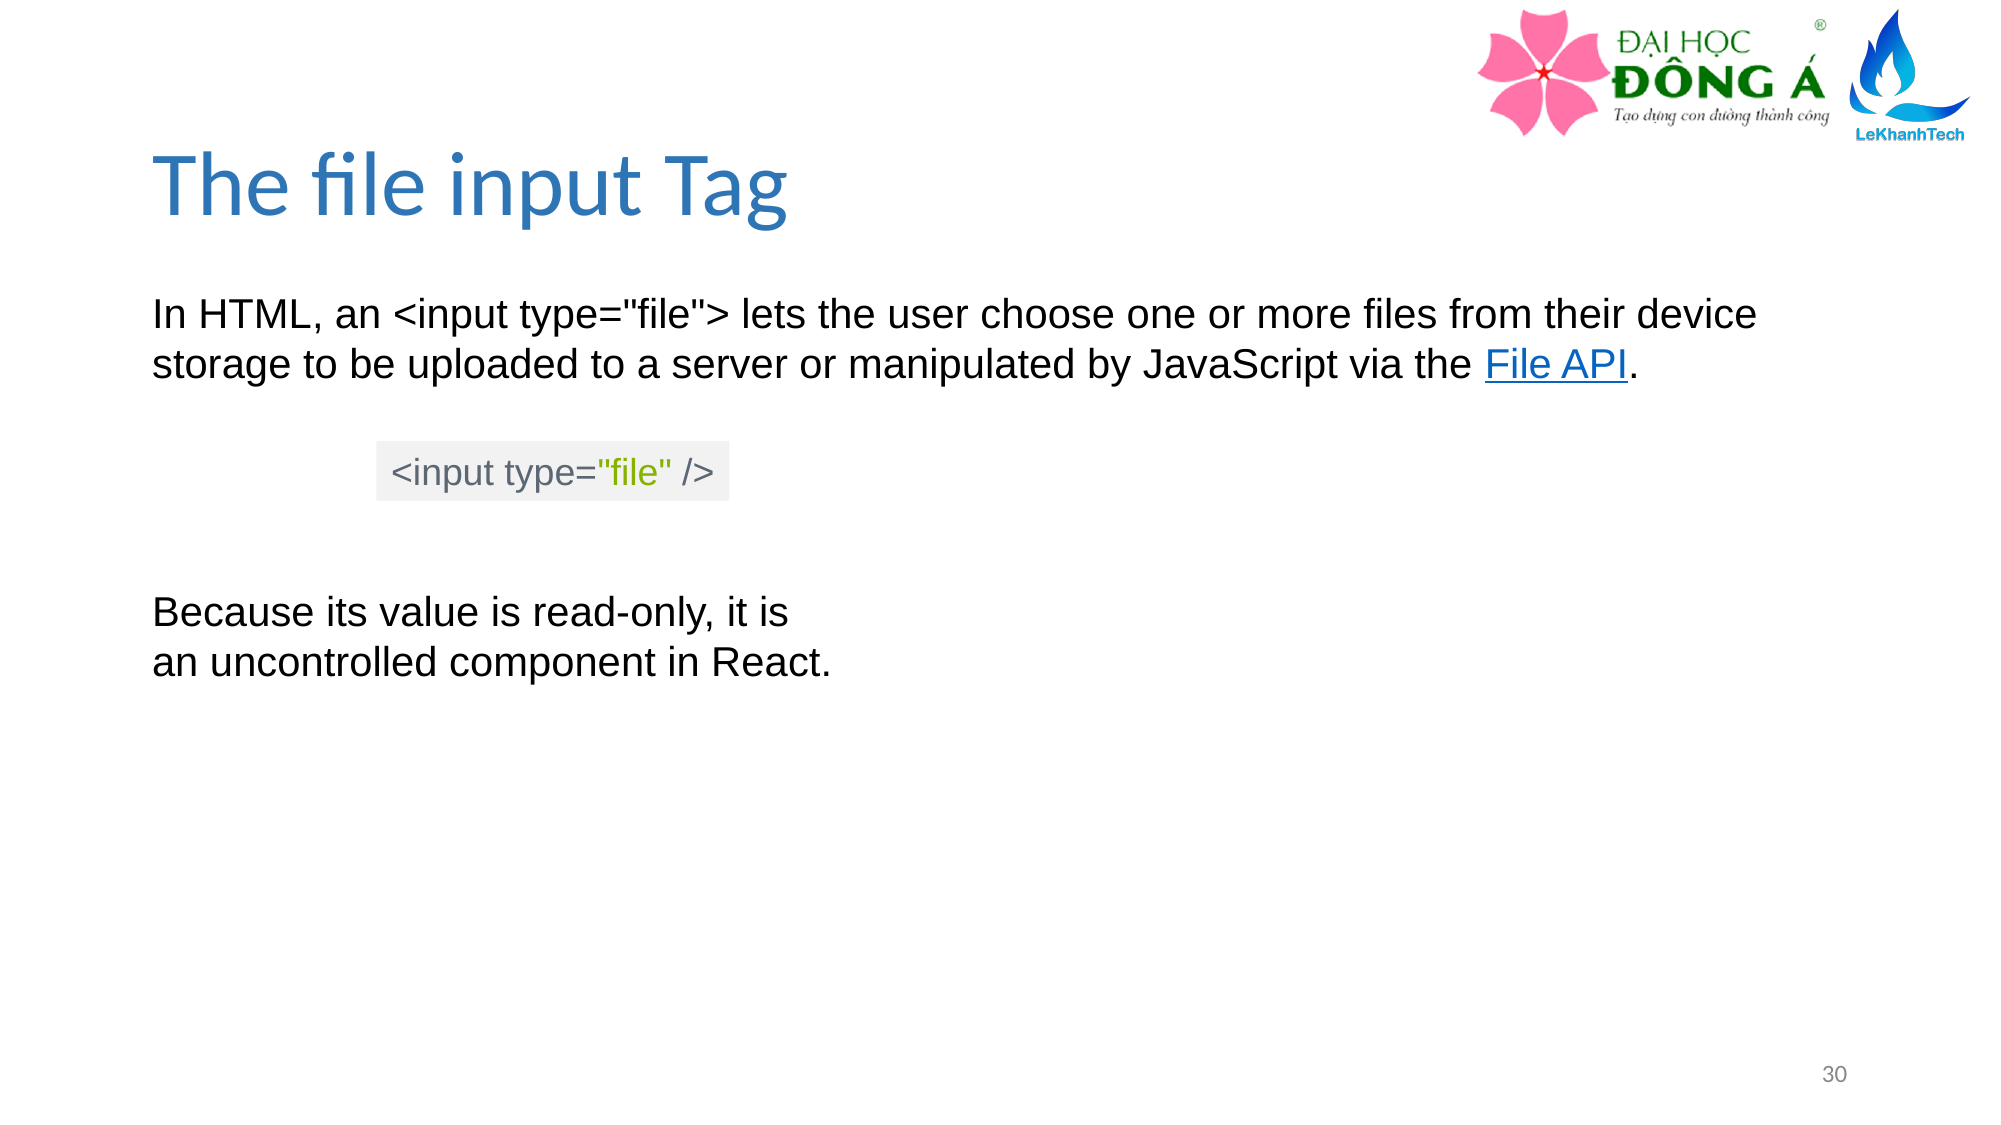

# The file input Tag
In HTML, an <input type="file"> lets the user choose one or more files from their device storage to be uploaded to a server or manipulated by JavaScript via the File API.
<input type="file" />
Because its value is read-only, it is an uncontrolled component in React.
30